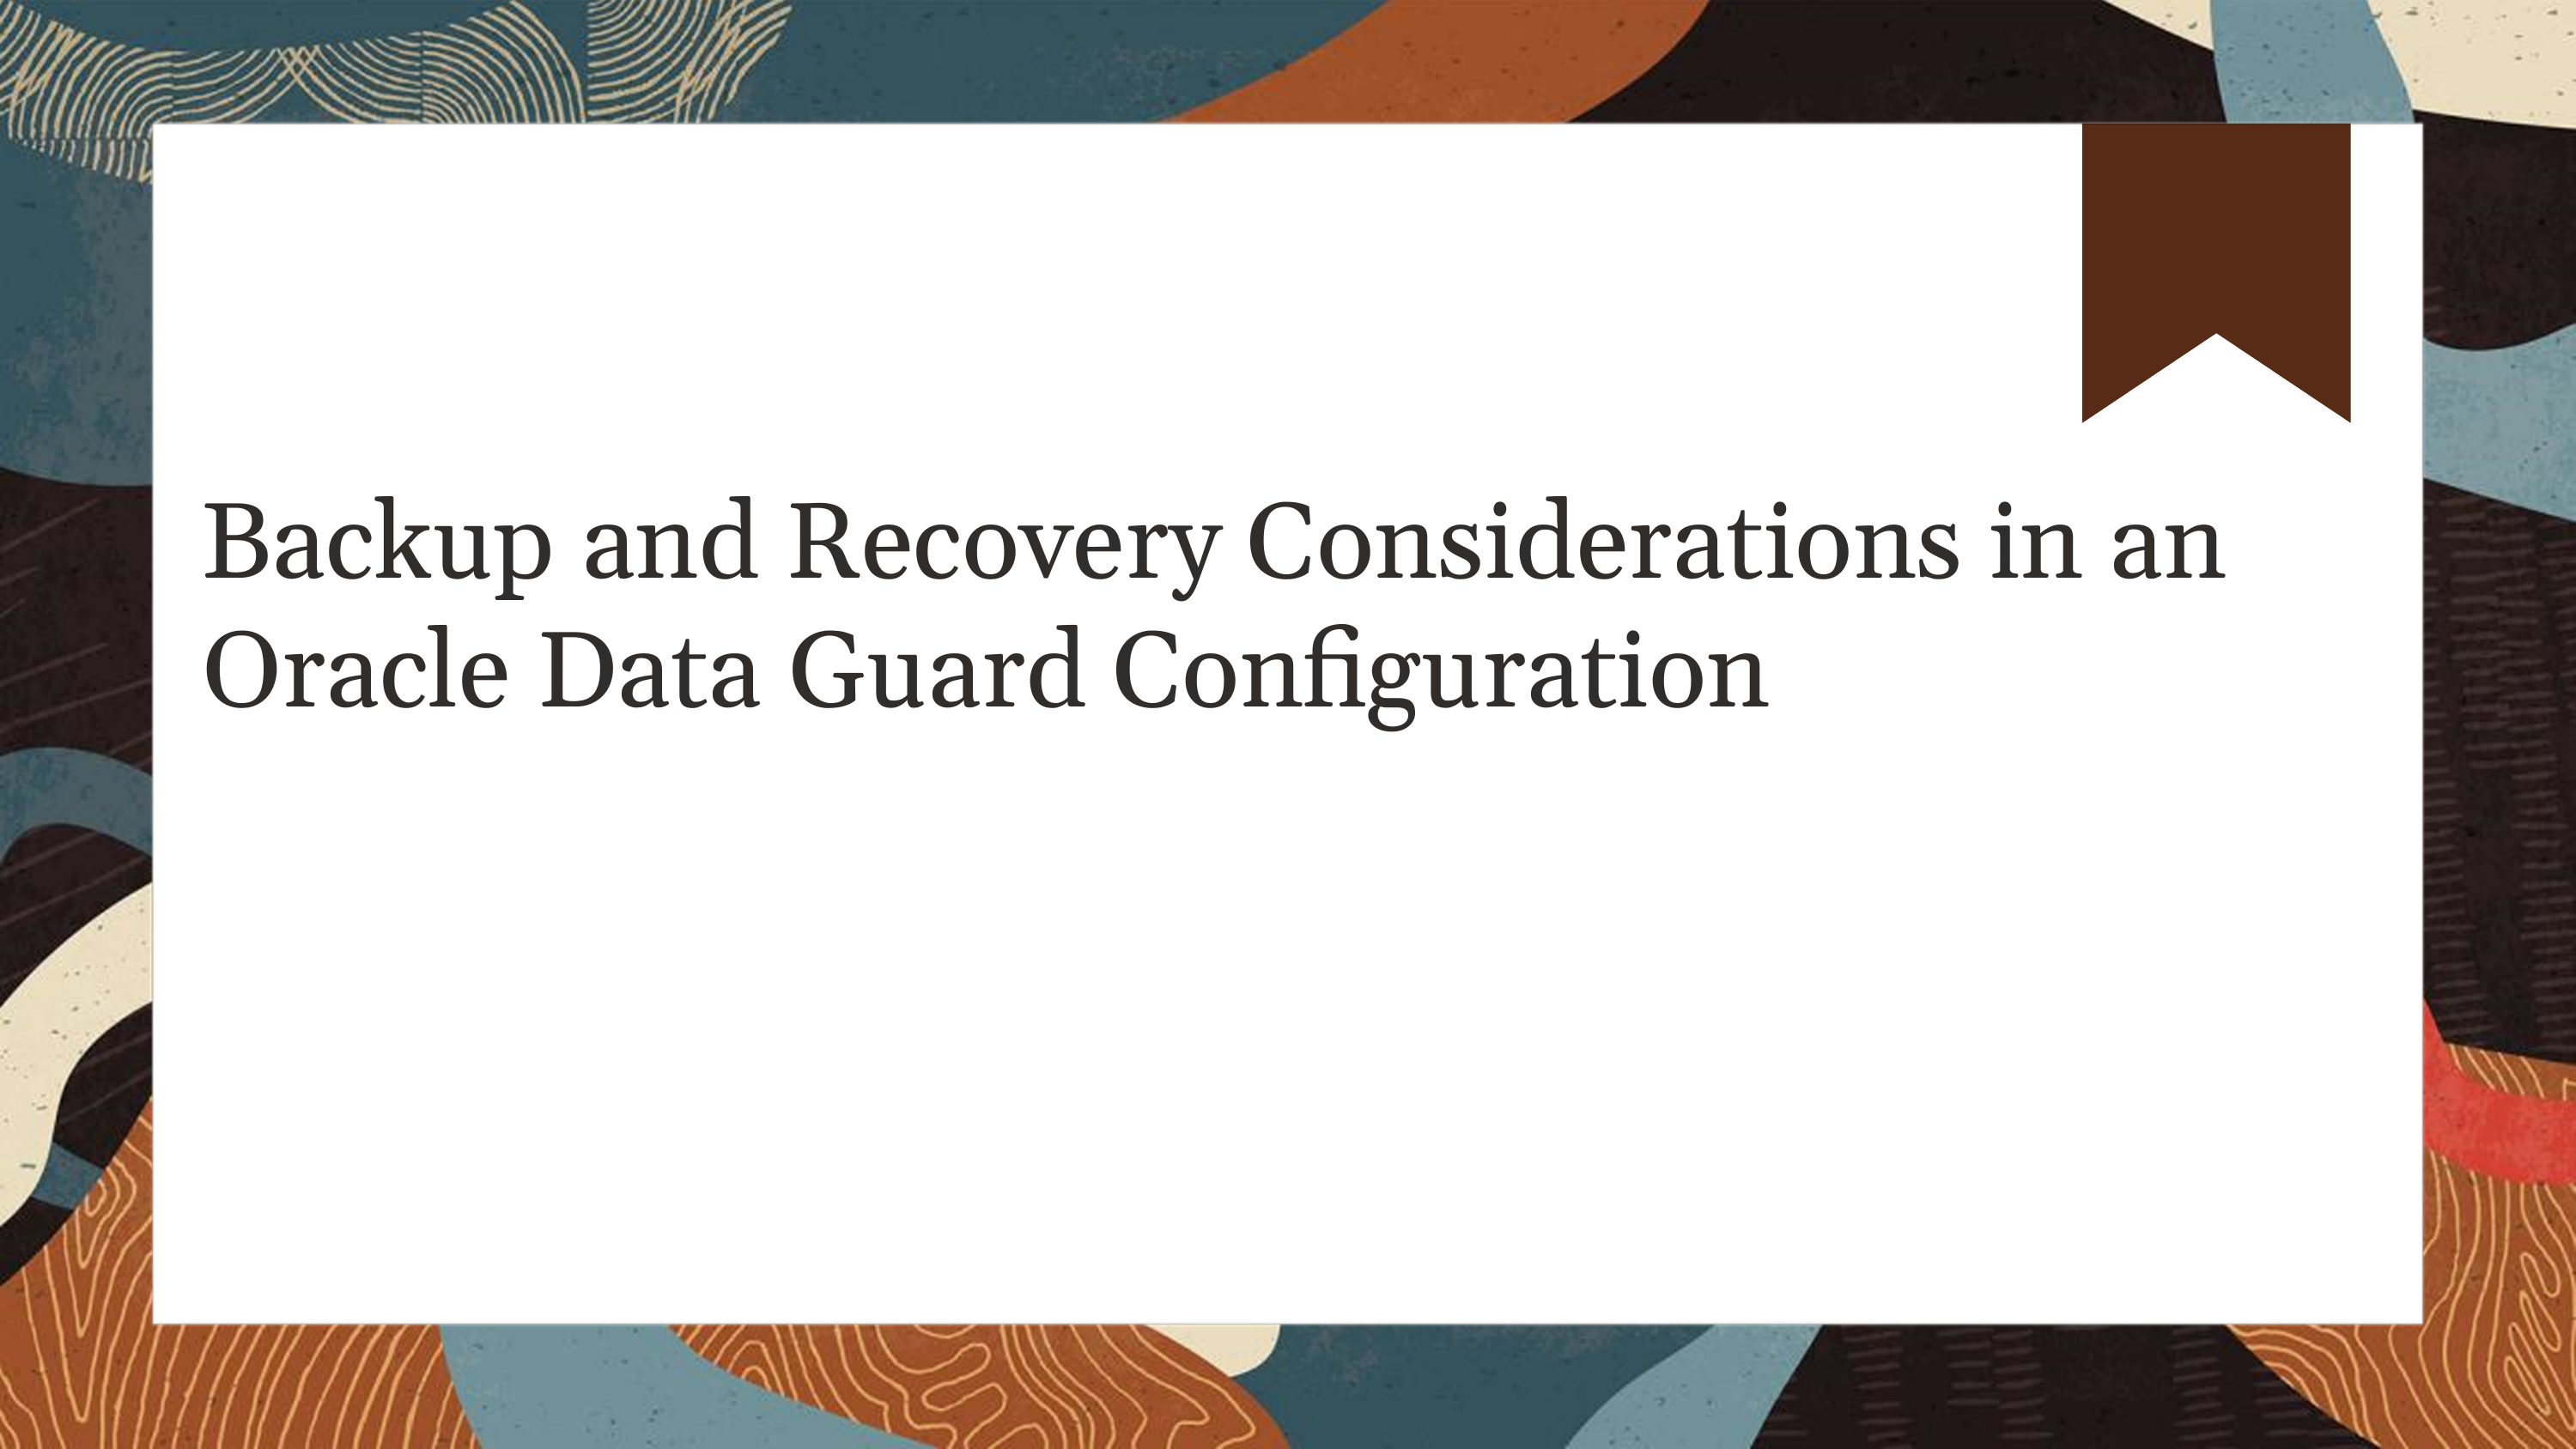

# Backup and Recovery Considerations in an Oracle Data Guard Configuration